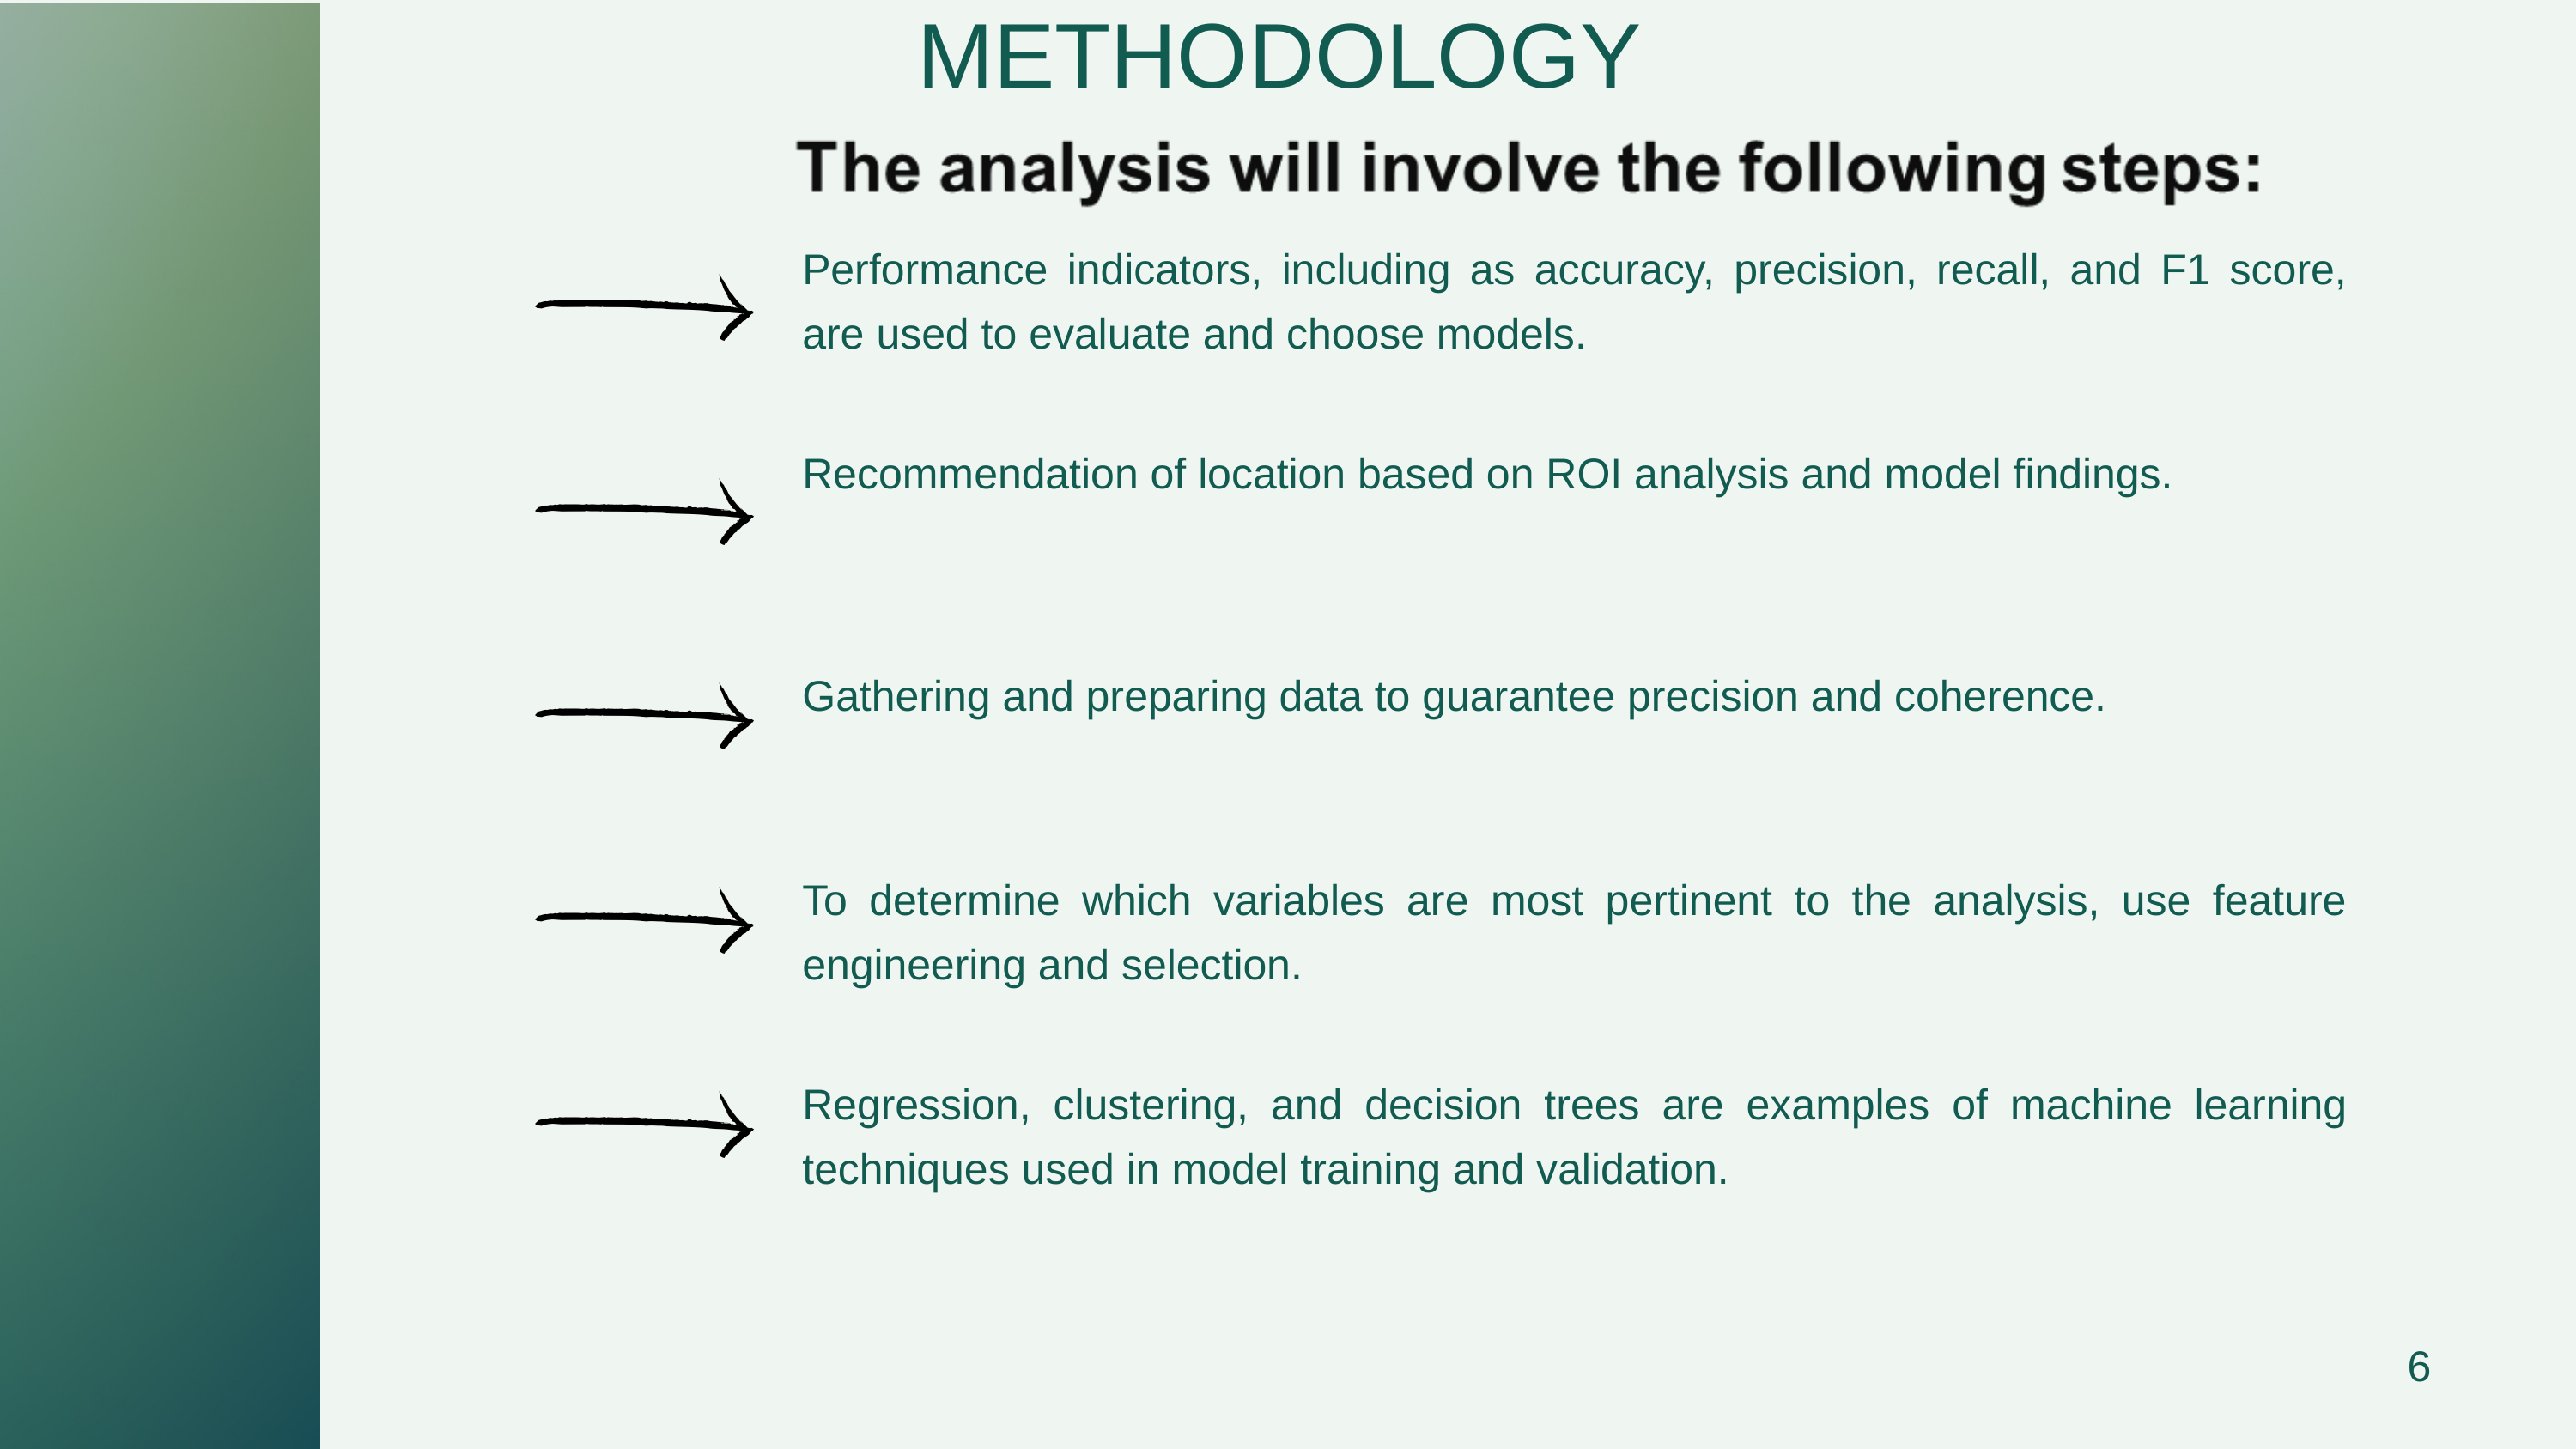

METHODOLOGY

Performance indicators, including as accuracy, precision, recall, and F1 score, are used to evaluate and choose models.

Recommendation of location based on ROI analysis and model findings.

Gathering and preparing data to guarantee precision and coherence.

To determine which variables are most pertinent to the analysis, use feature engineering and selection.

Regression, clustering, and decision trees are examples of machine learning techniques used in model training and validation.

6